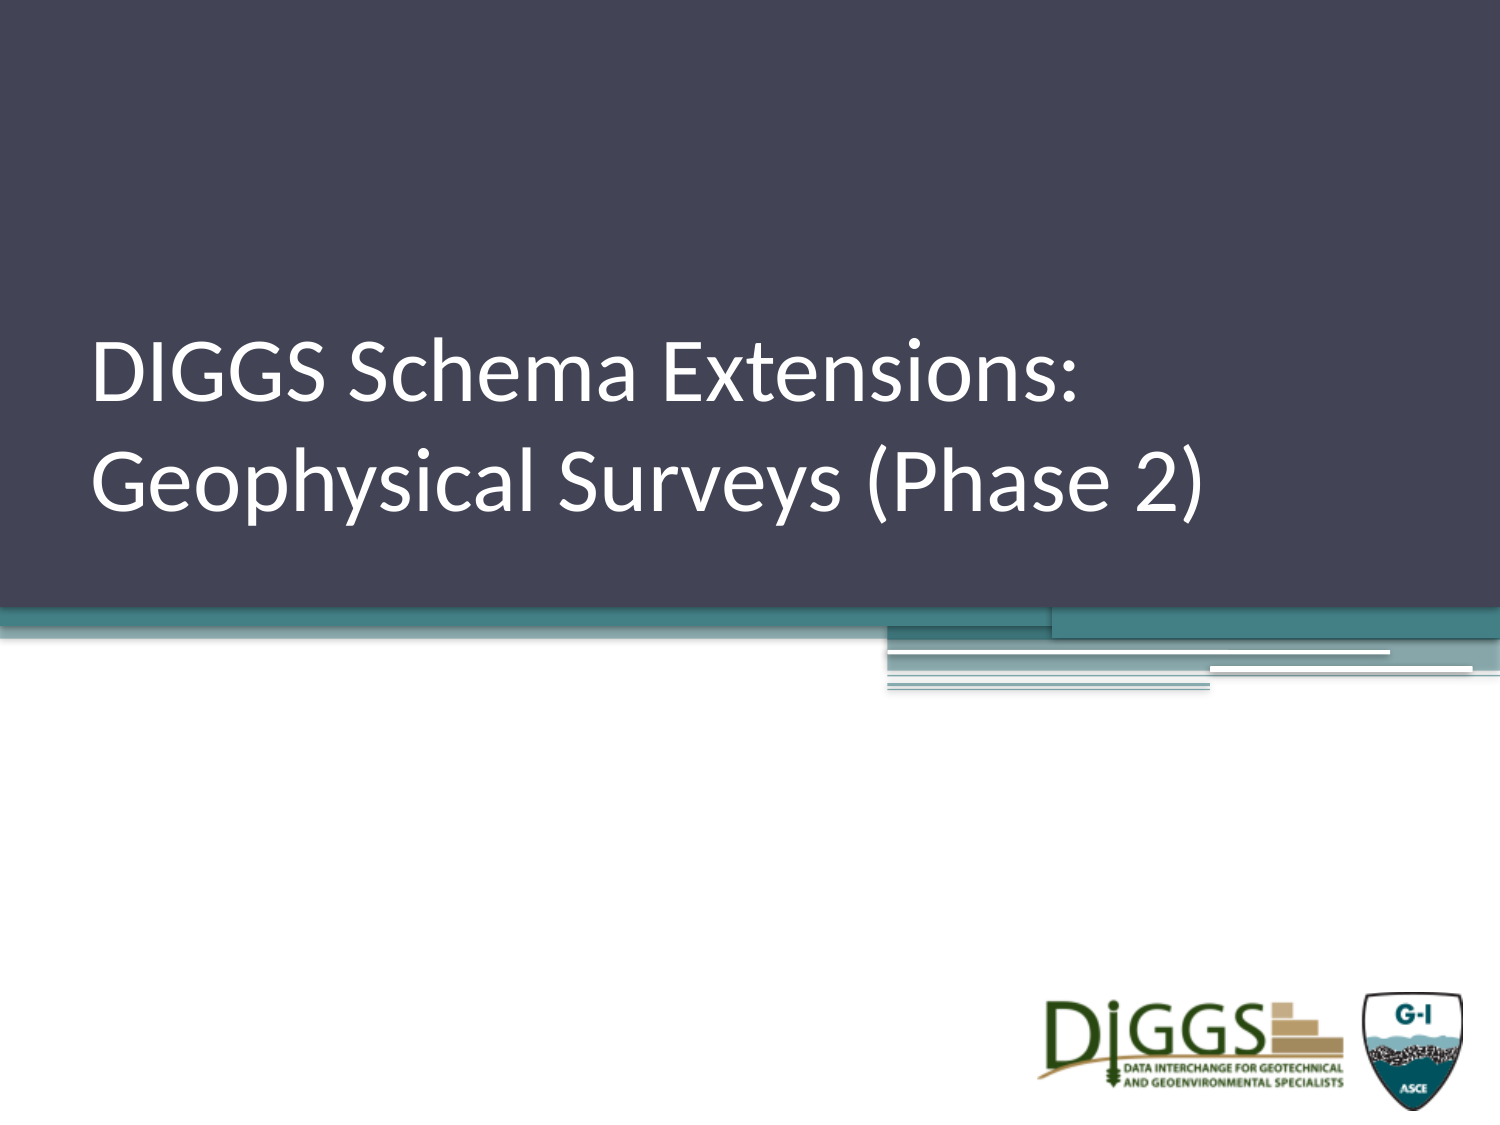

# DIGGS Schema Extensions: Geophysical Surveys (Phase 2)